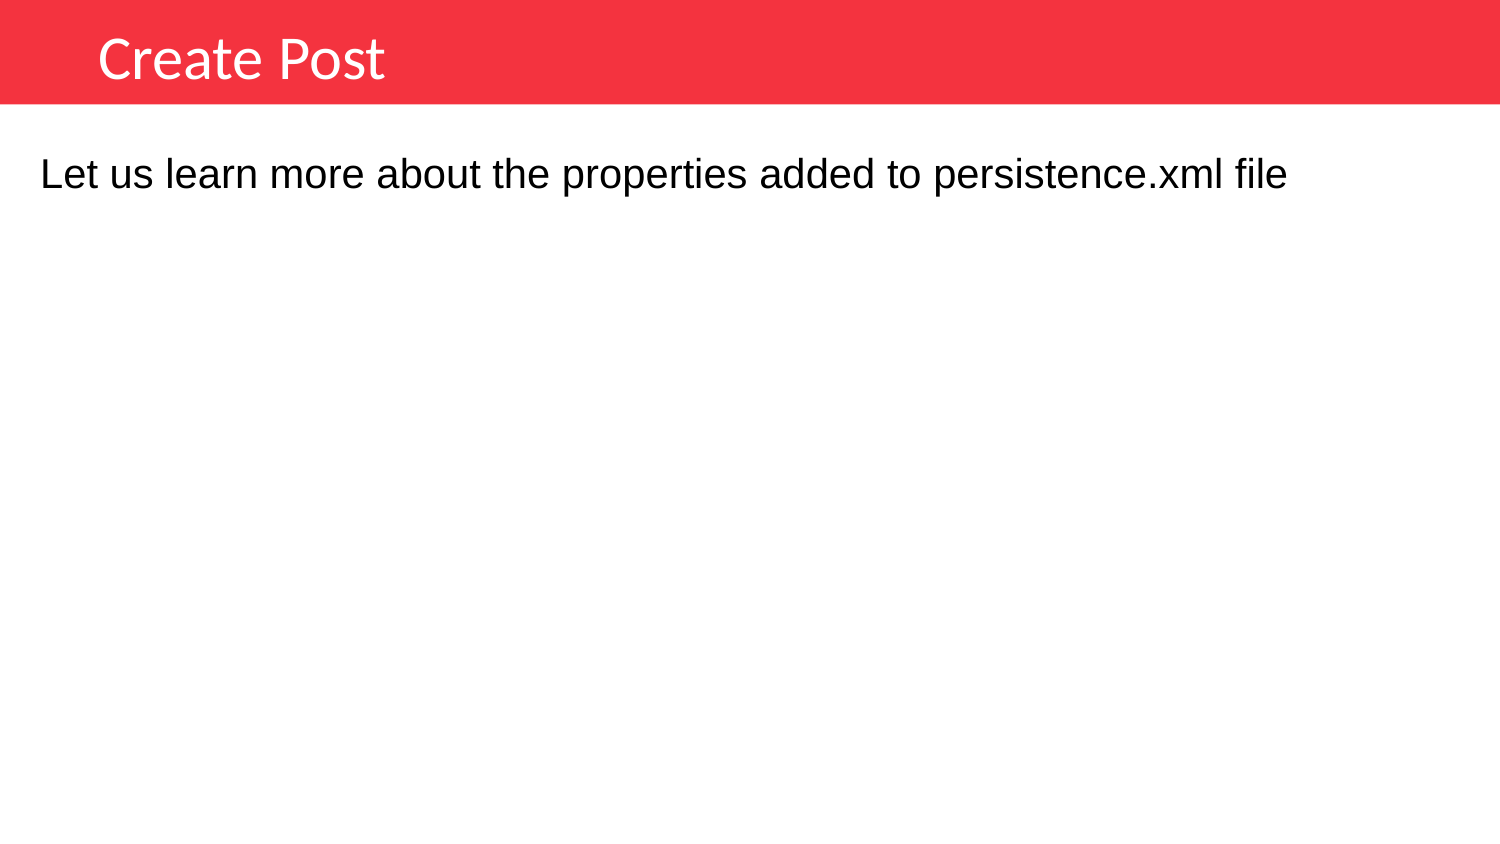

Create Post

Let us learn more about the properties added to persistence.xml file